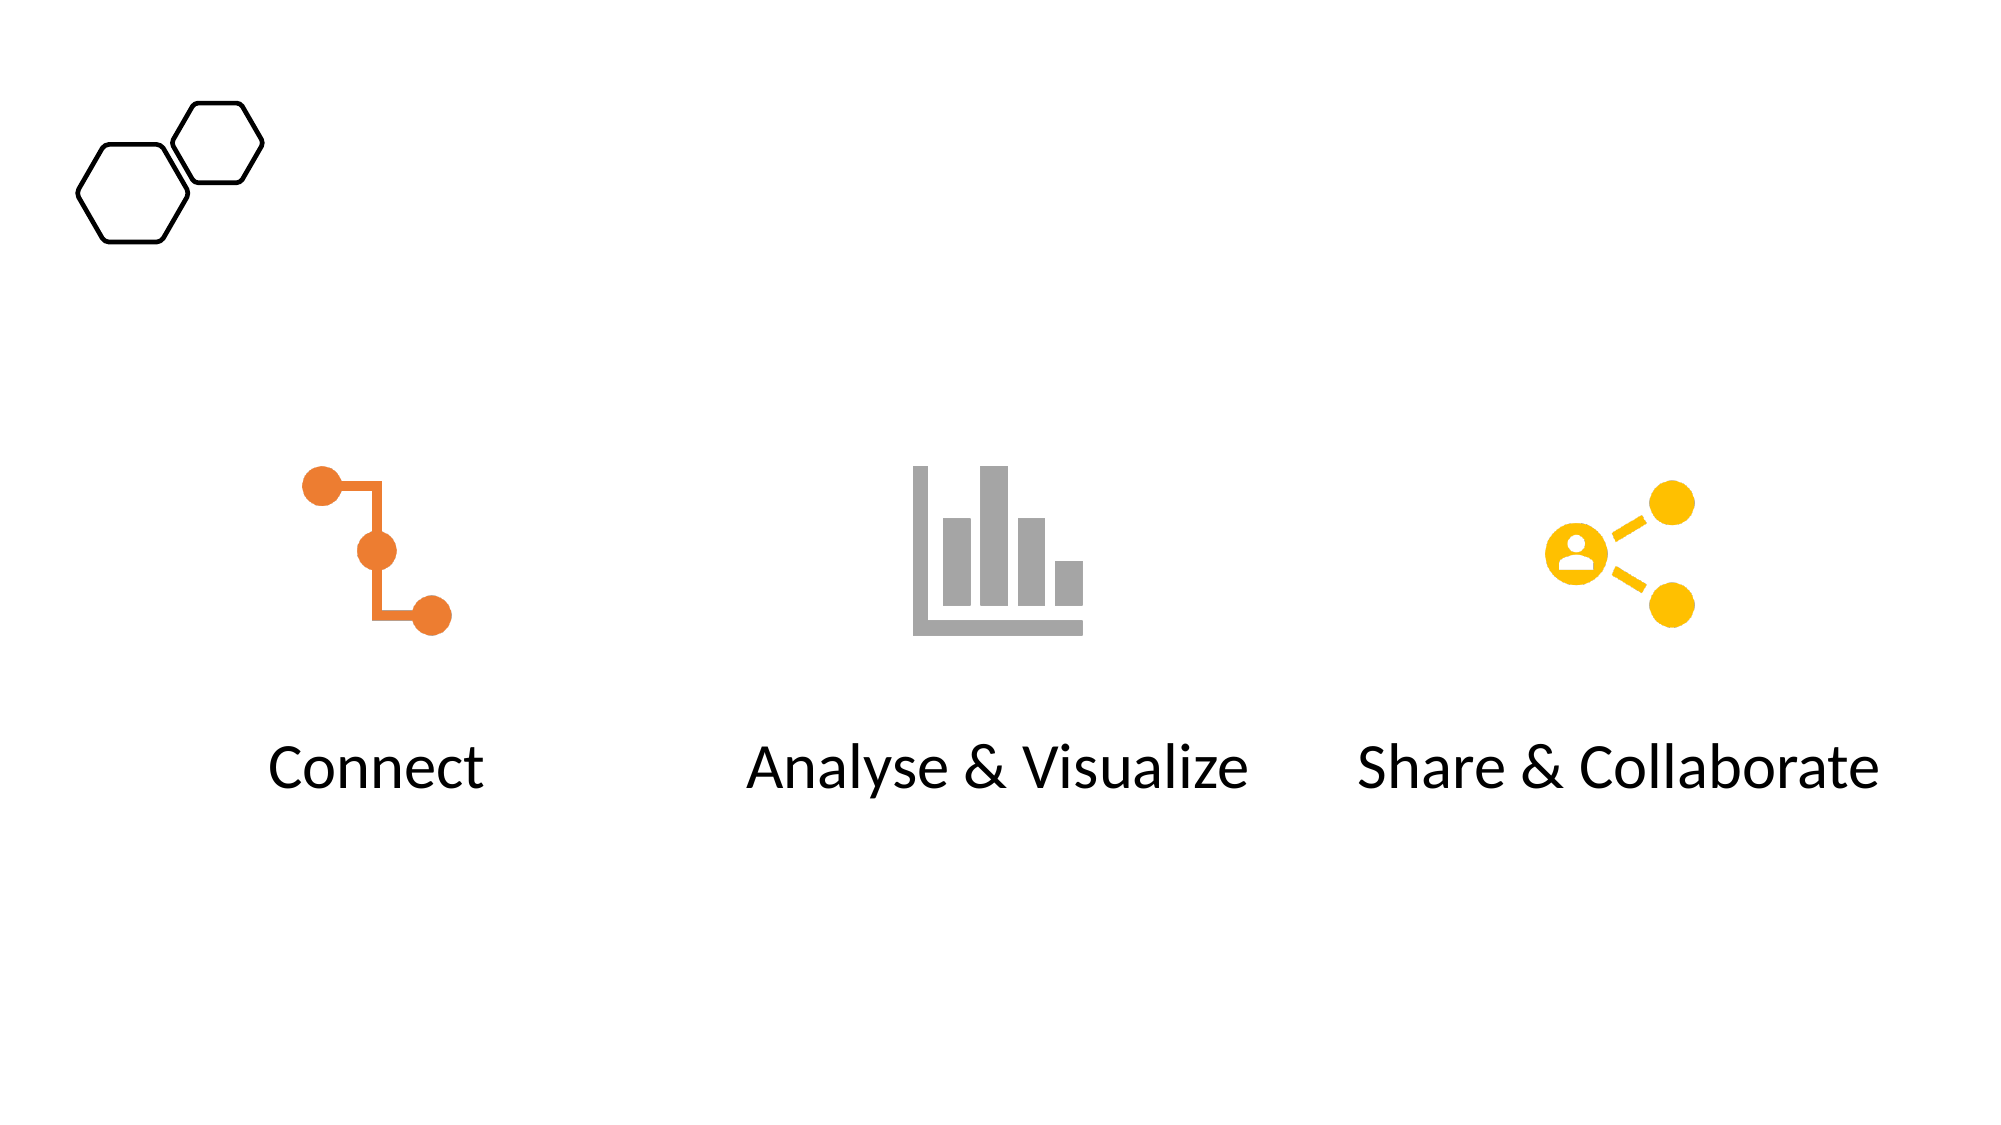

Connect
Analyse & Visualize
Share & Collaborate